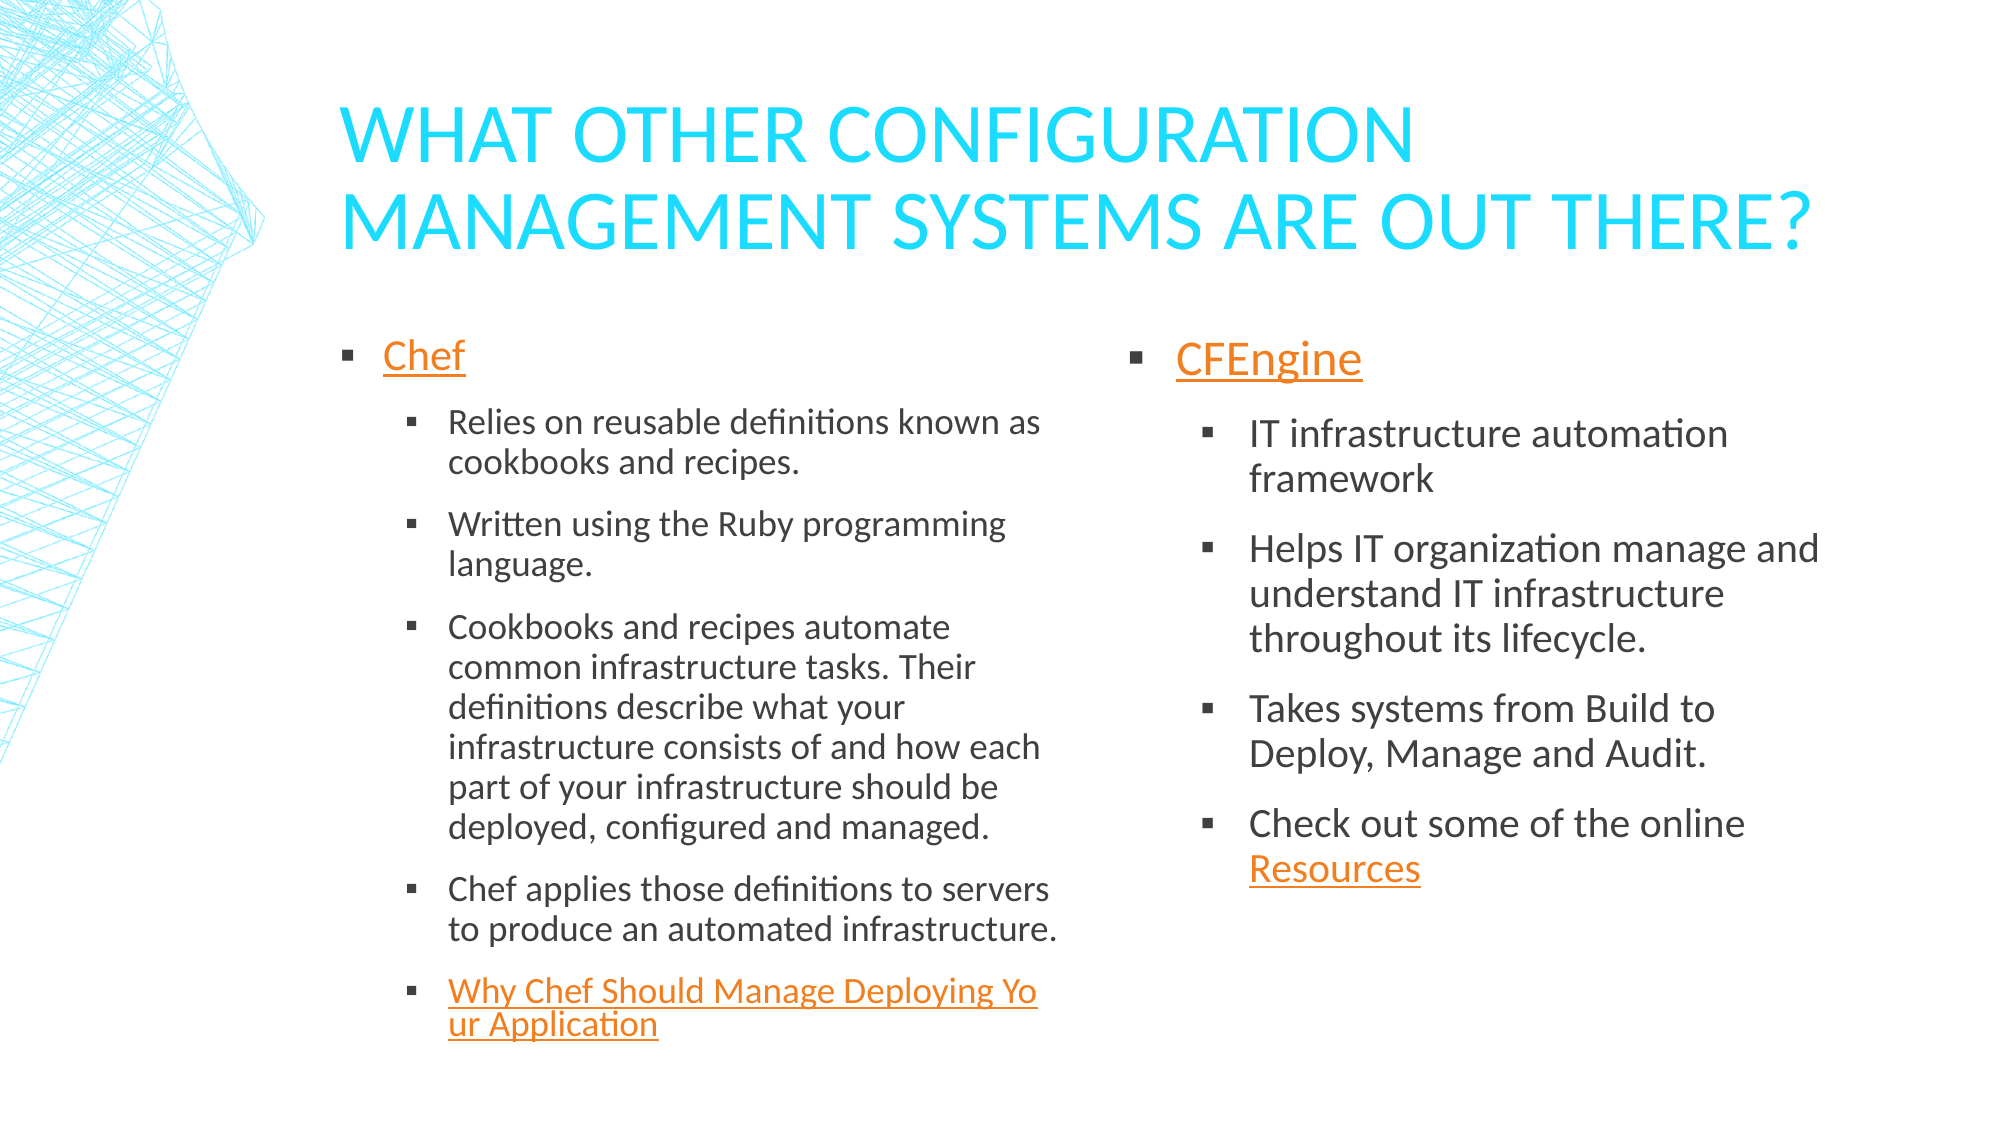

# What Other Configuration Management Systems are out There?
Chef
Relies on reusable definitions known as cookbooks and recipes.
Written using the Ruby programming language.
Cookbooks and recipes automate common infrastructure tasks. Their definitions describe what your infrastructure consists of and how each part of your infrastructure should be deployed, configured and managed.
Chef applies those definitions to servers to produce an automated infrastructure.
Why Chef Should Manage Deploying Your Application
CFEngine
IT infrastructure automation framework
Helps IT organization manage and understand IT infrastructure throughout its lifecycle.
Takes systems from Build to Deploy, Manage and Audit.
Check out some of the online Resources